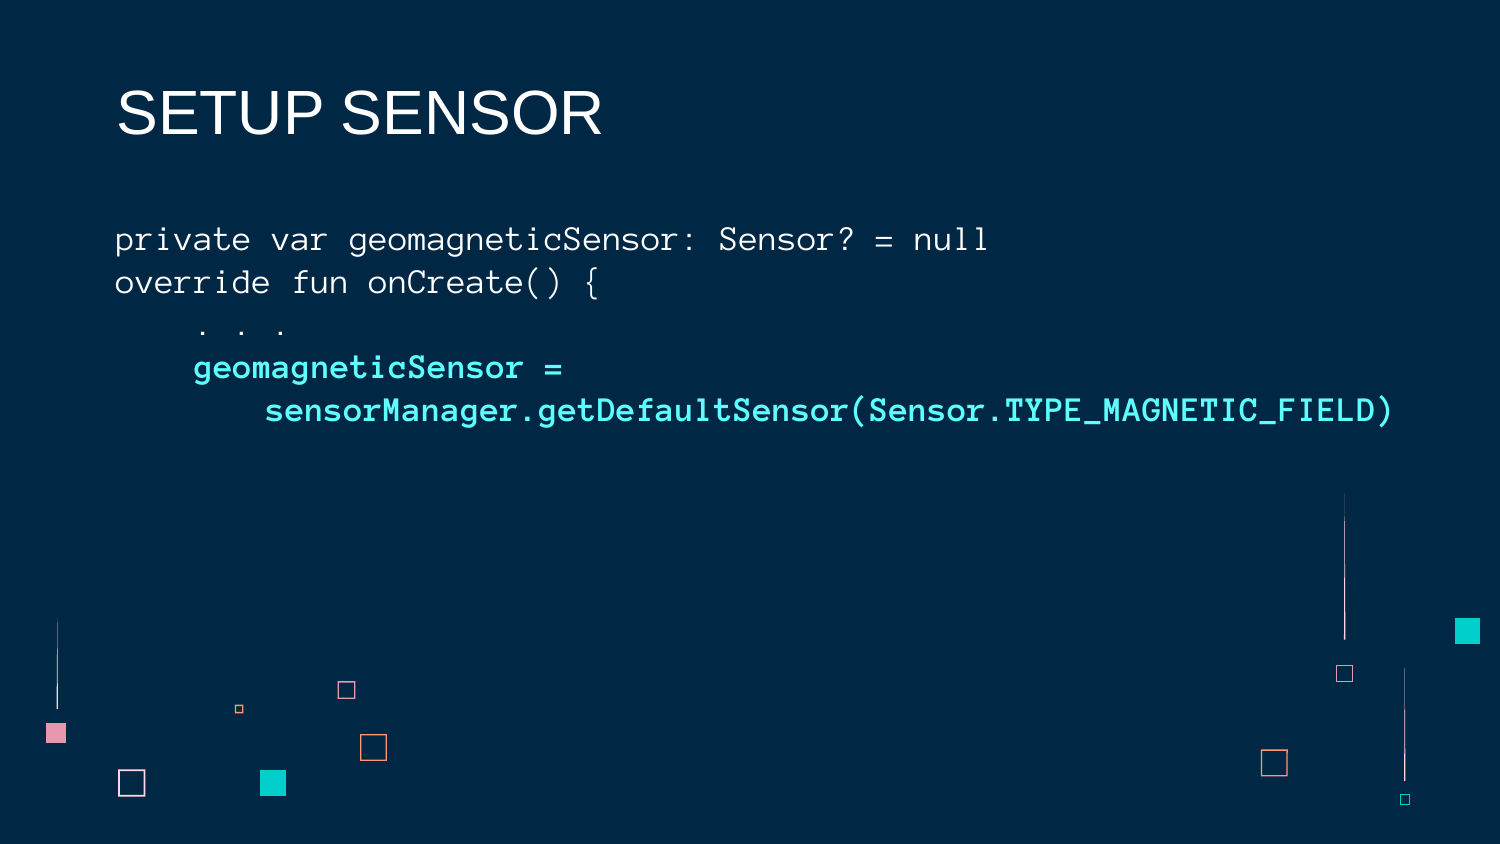

# SETUP SENSOR
private var geomagneticSensor: Sensor? = null
override fun onCreate() {
    . . .
    geomagneticSensor =
	sensorManager.getDefaultSensor(Sensor.TYPE_MAGNETIC_FIELD)